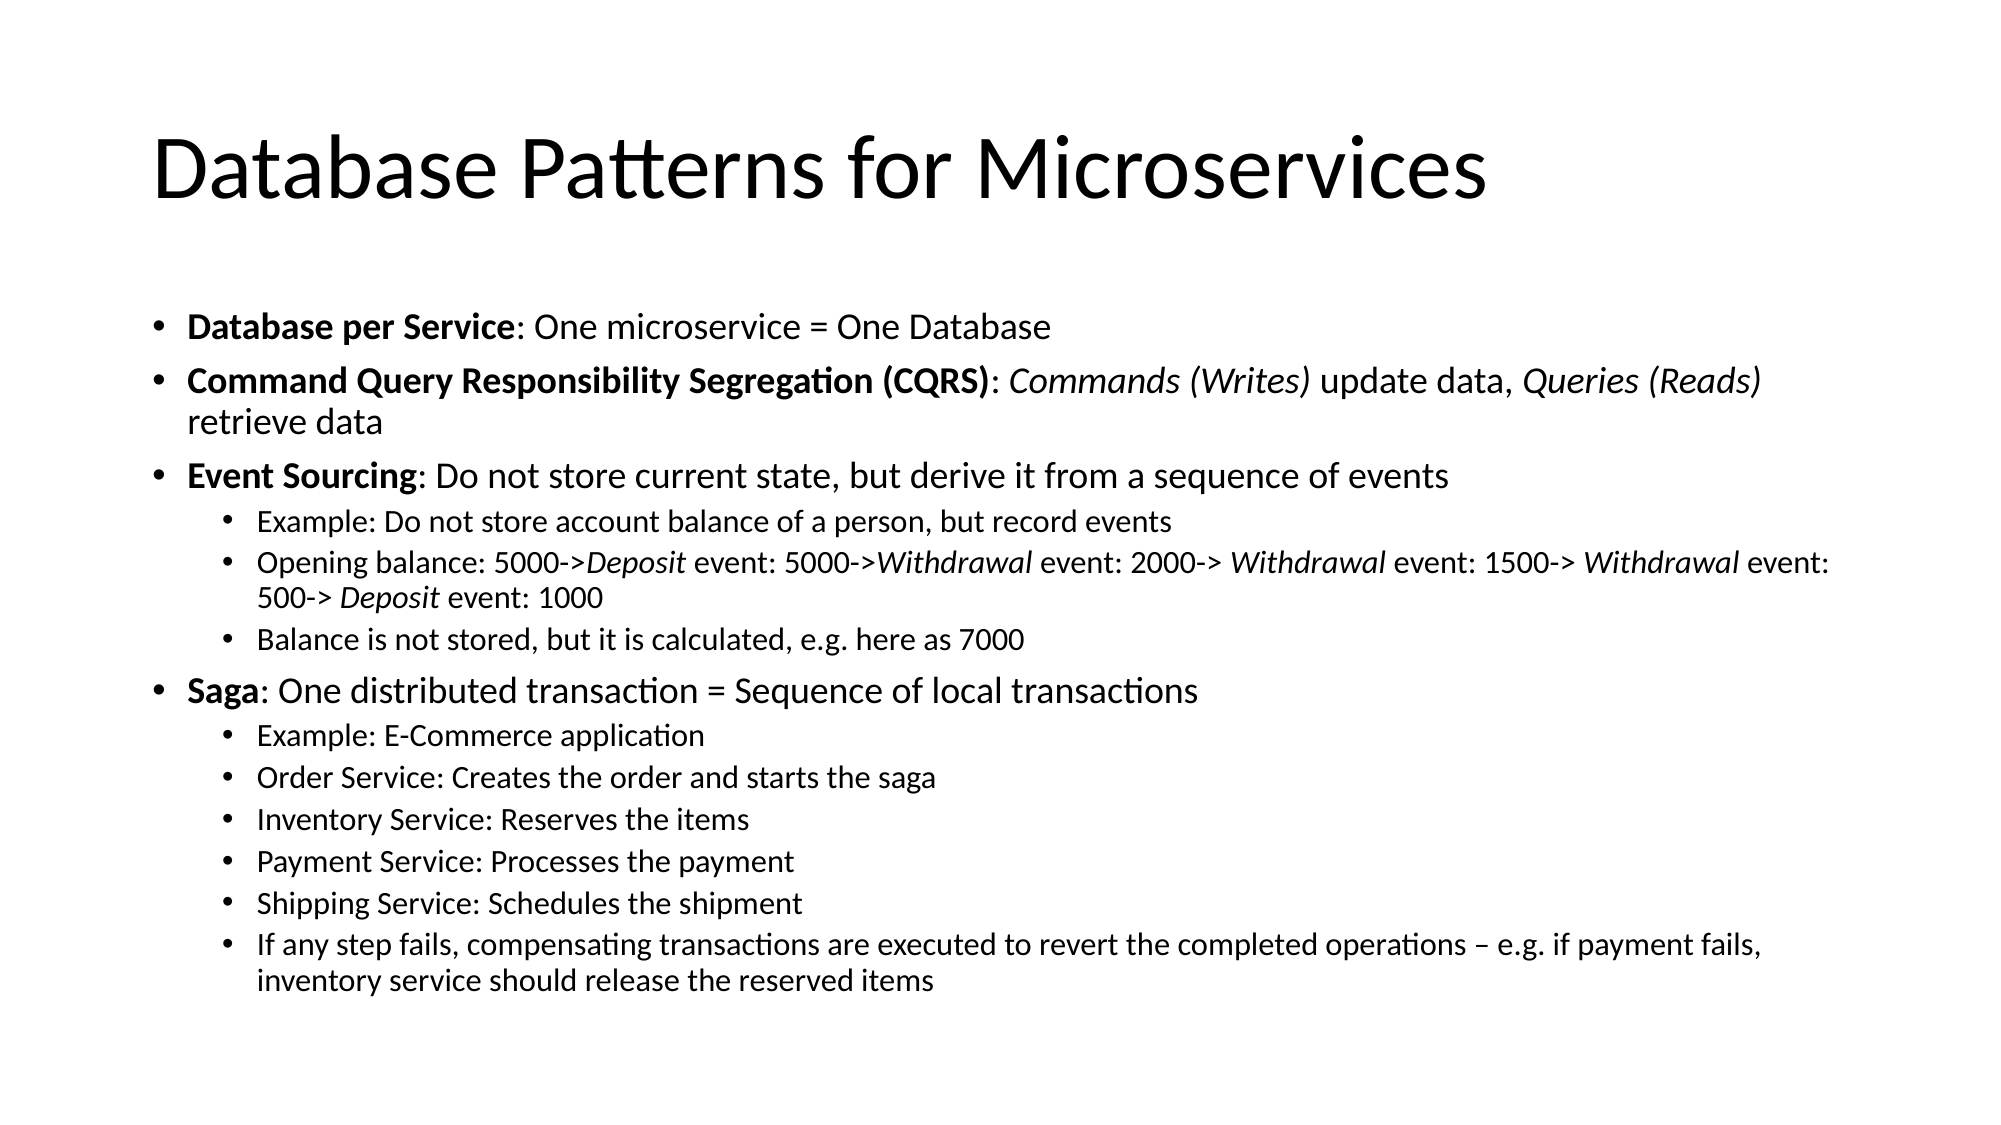

# Database Patterns for Microservices
Database per Service: One microservice = One Database
Command Query Responsibility Segregation (CQRS): Commands (Writes) update data, Queries (Reads) retrieve data
Event Sourcing: Do not store current state, but derive it from a sequence of events
Example: Do not store account balance of a person, but record events
Opening balance: 5000->Deposit event: 5000->Withdrawal event: 2000-> Withdrawal event: 1500-> Withdrawal event: 500-> Deposit event: 1000
Balance is not stored, but it is calculated, e.g. here as 7000
Saga: One distributed transaction = Sequence of local transactions
Example: E-Commerce application
Order Service: Creates the order and starts the saga
Inventory Service: Reserves the items
Payment Service: Processes the payment
Shipping Service: Schedules the shipment
If any step fails, compensating transactions are executed to revert the completed operations – e.g. if payment fails, inventory service should release the reserved items